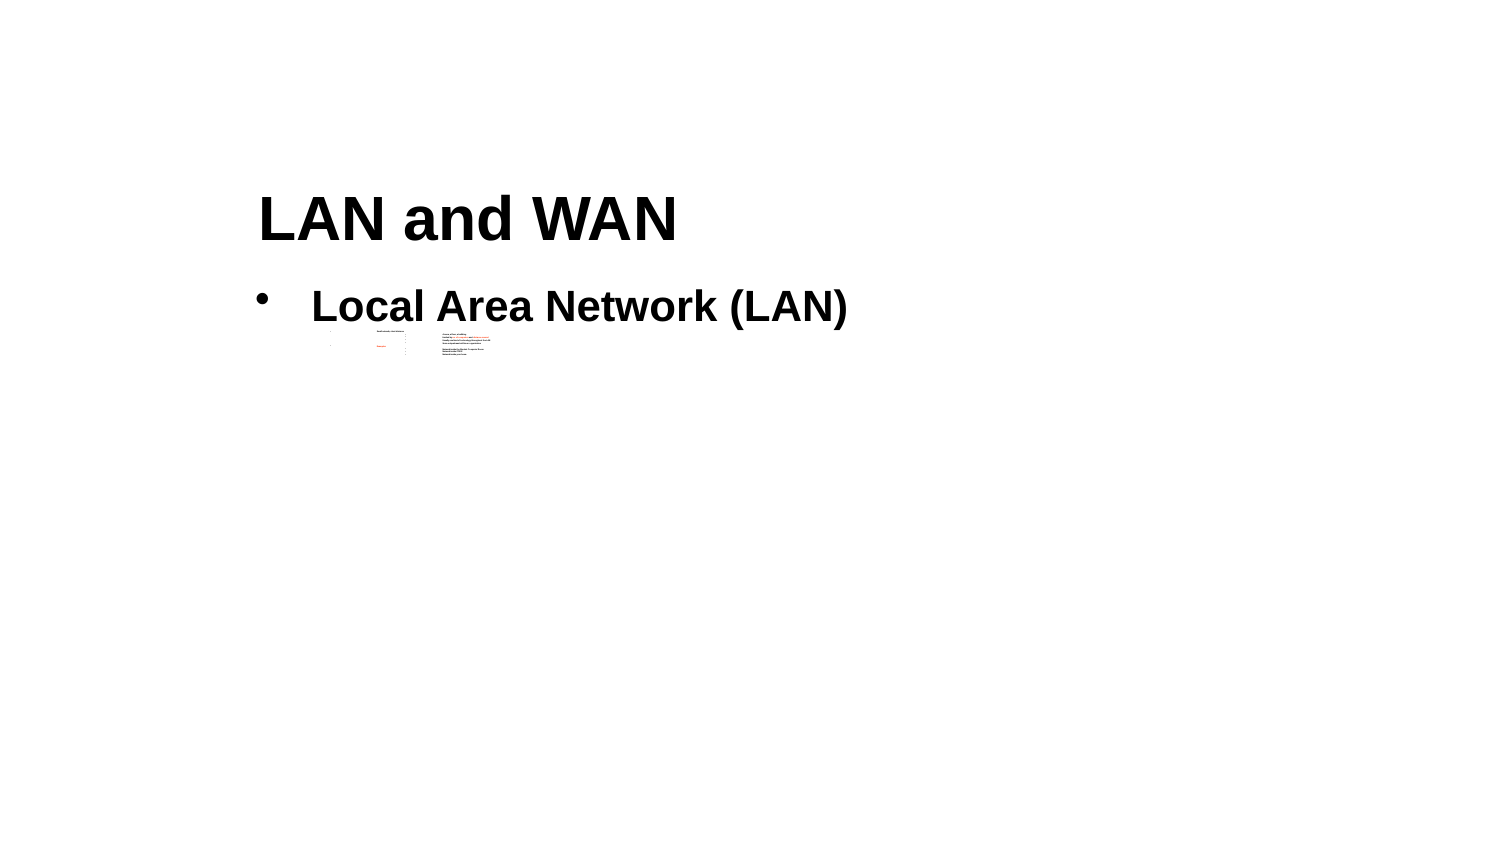

LAN and WAN
Local Area Network (LAN)
Small network, short distance
A room, a floor, a building
Limited by no. of computers and distance covered
Usually one kind of technology throughout the LAN
Serve a department within an organization
Examples:
Network inside the Student Computer Room
Network inside CF502
Network inside your home
194